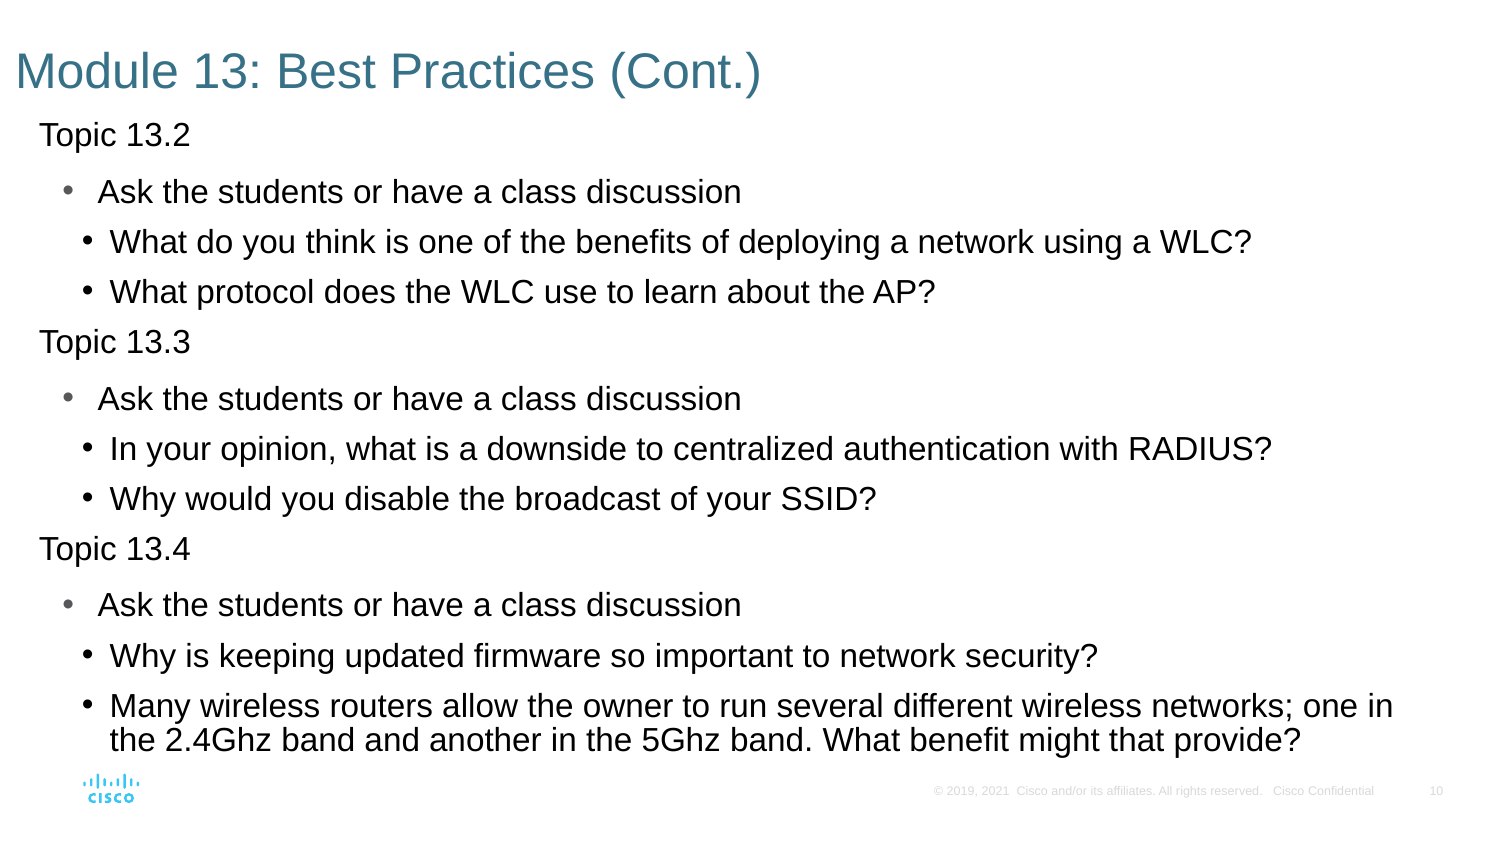

# Module 13: Best Practices (Cont.)
Topic 13.2
Ask the students or have a class discussion
What do you think is one of the benefits of deploying a network using a WLC?
What protocol does the WLC use to learn about the AP?
Topic 13.3
Ask the students or have a class discussion
In your opinion, what is a downside to centralized authentication with RADIUS?
Why would you disable the broadcast of your SSID?
Topic 13.4
Ask the students or have a class discussion
Why is keeping updated firmware so important to network security?
Many wireless routers allow the owner to run several different wireless networks; one in the 2.4Ghz band and another in the 5Ghz band. What benefit might that provide?